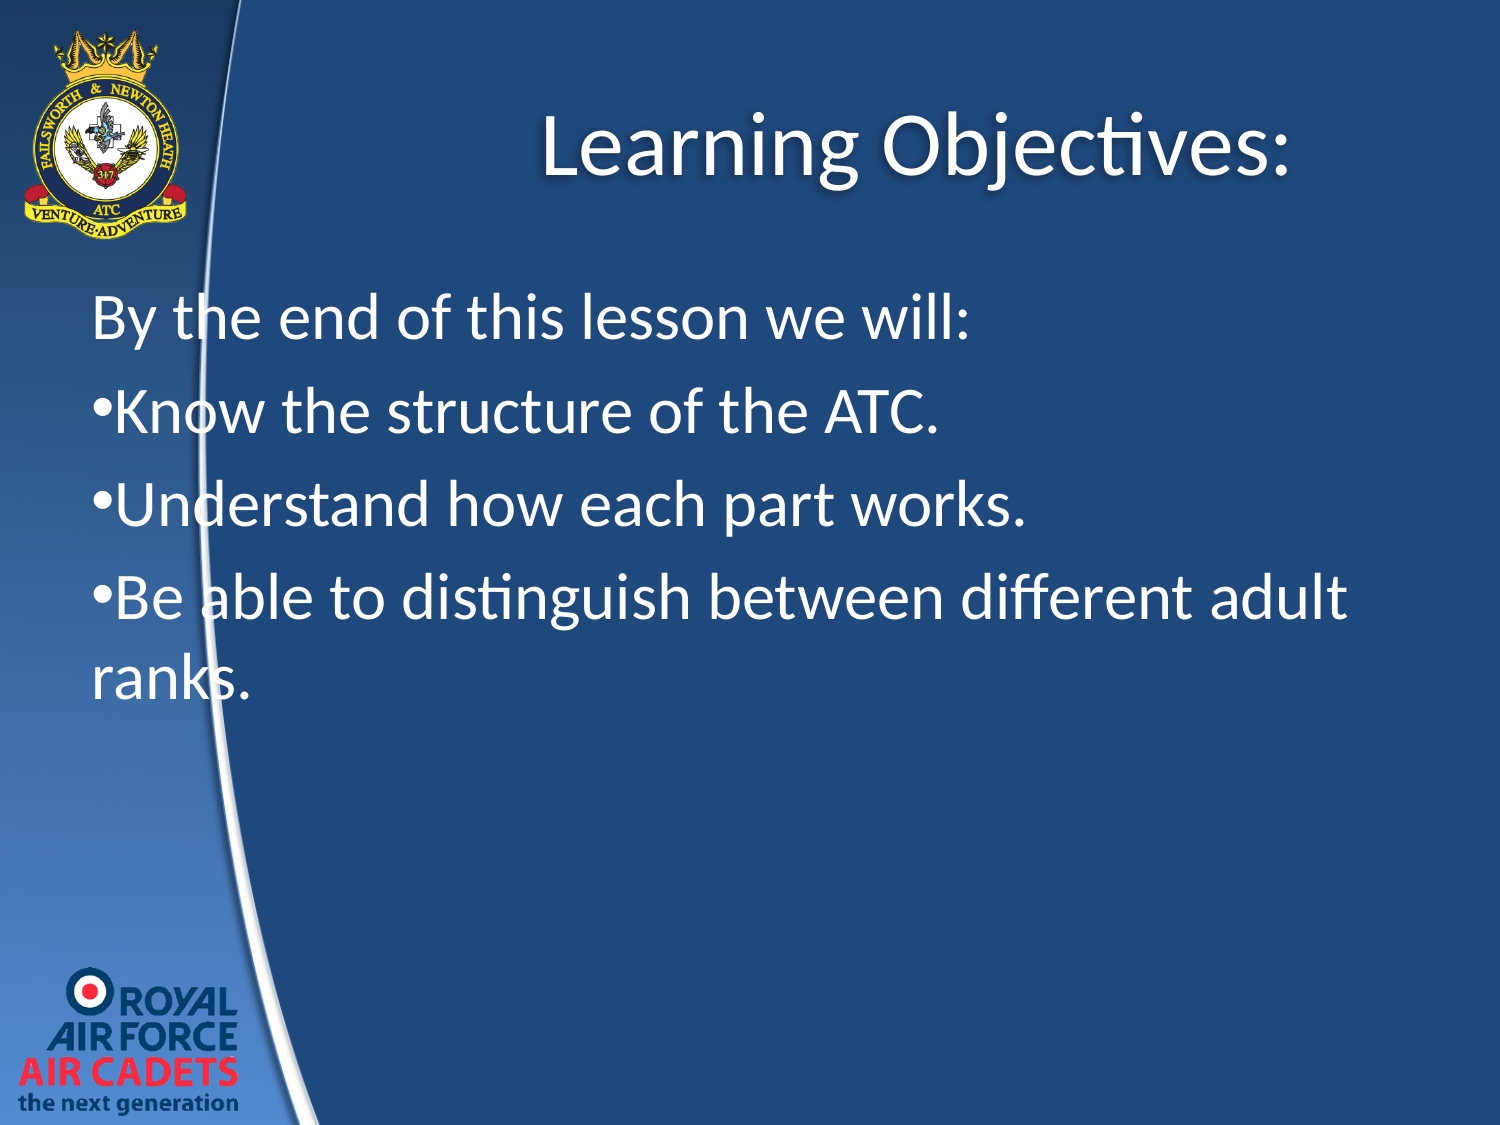

# Learning Objectives:
By the end of this lesson we will:
Know the structure of the ATC.
Understand how each part works.
Be able to distinguish between different adult ranks.